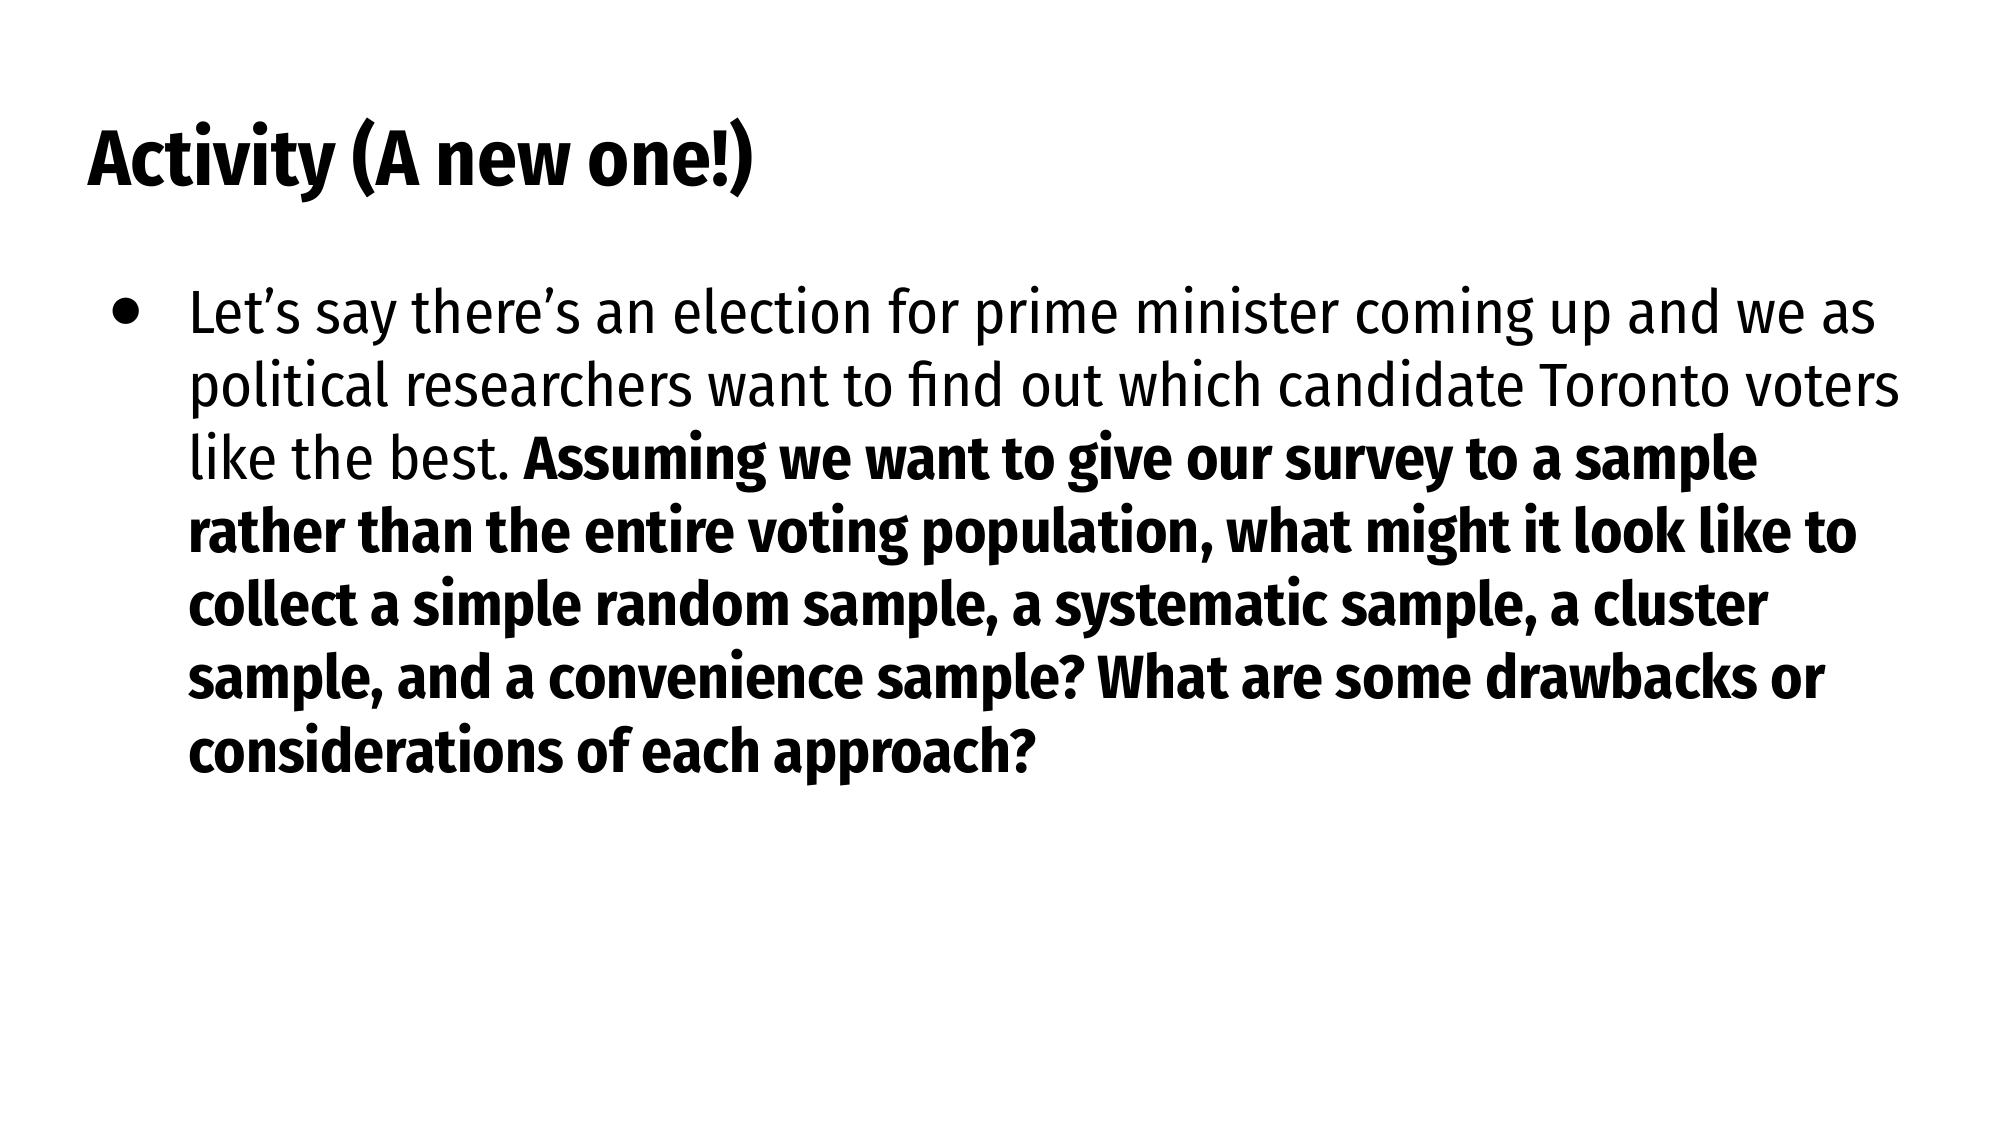

# Activity (A new one!)
Let’s say there’s an election for prime minister coming up and we as political researchers want to find out which candidate Toronto voters like the best. Assuming we want to give our survey to a sample rather than the entire voting population, what might it look like to collect a simple random sample, a systematic sample, a cluster sample, and a convenience sample? What are some drawbacks or considerations of each approach?